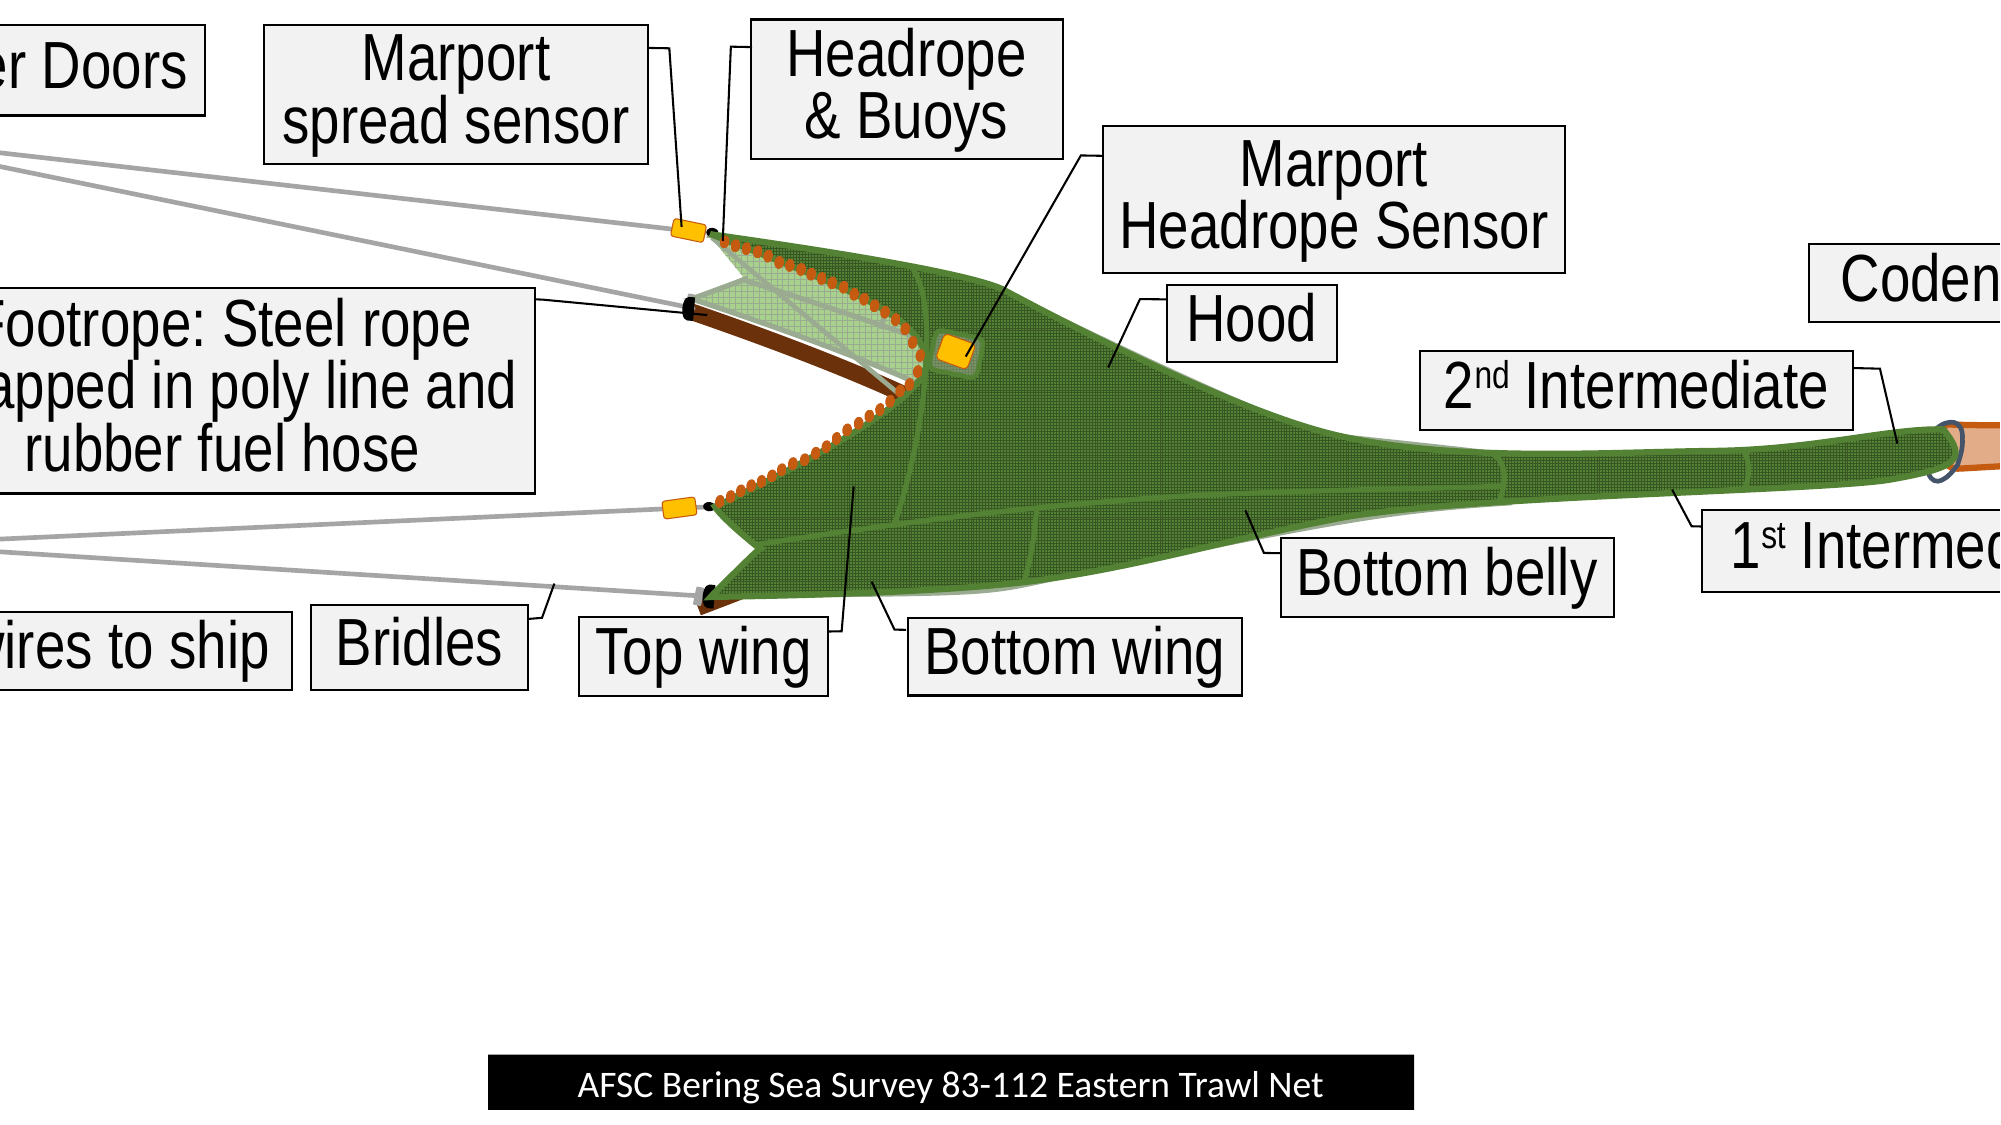

Headrope & Buoys
Marport spread sensor
Otter Doors

Marport Headrope Sensor

Codend

Hood
Footrope: Steel rope wrapped in poly line and rubber fuel hose

2nd Intermediate

1st Intermediate
Bottom belly

Bridles
Warp wires to ship
Top wing
Bottom wing
AFSC Bering Sea Survey 83-112 Eastern Trawl Net